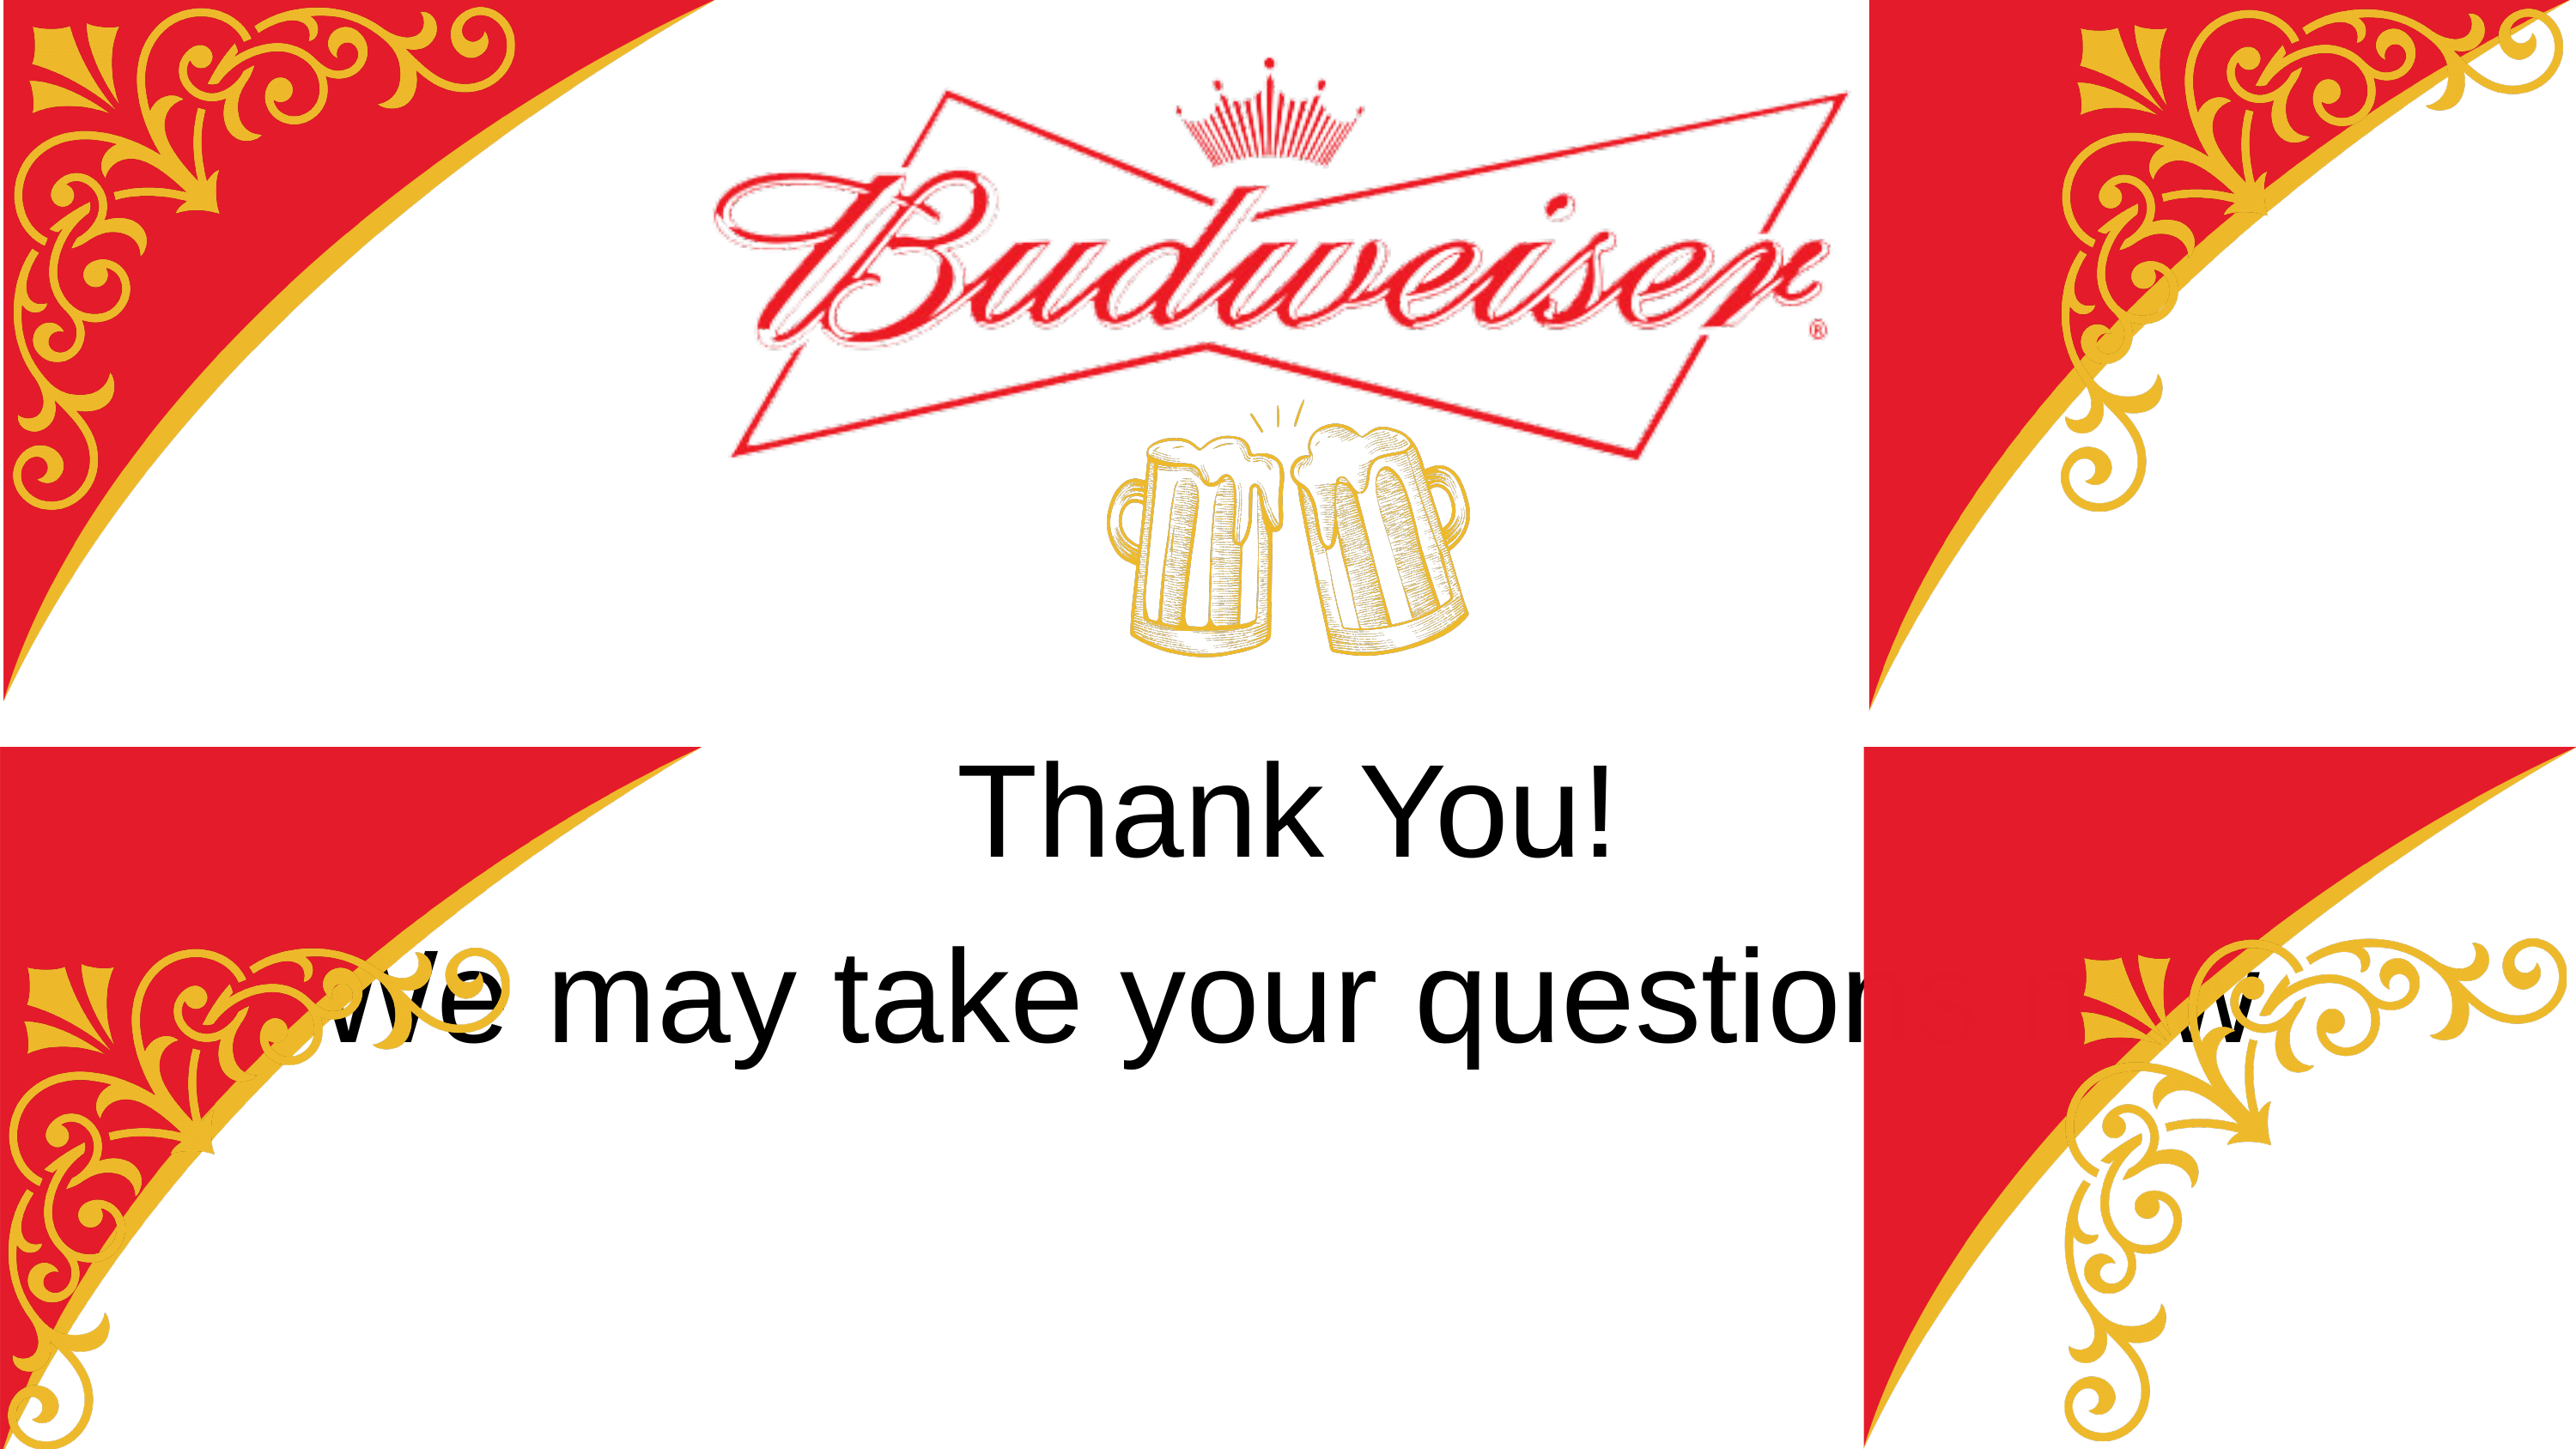

Thank You!
We may take your questions now